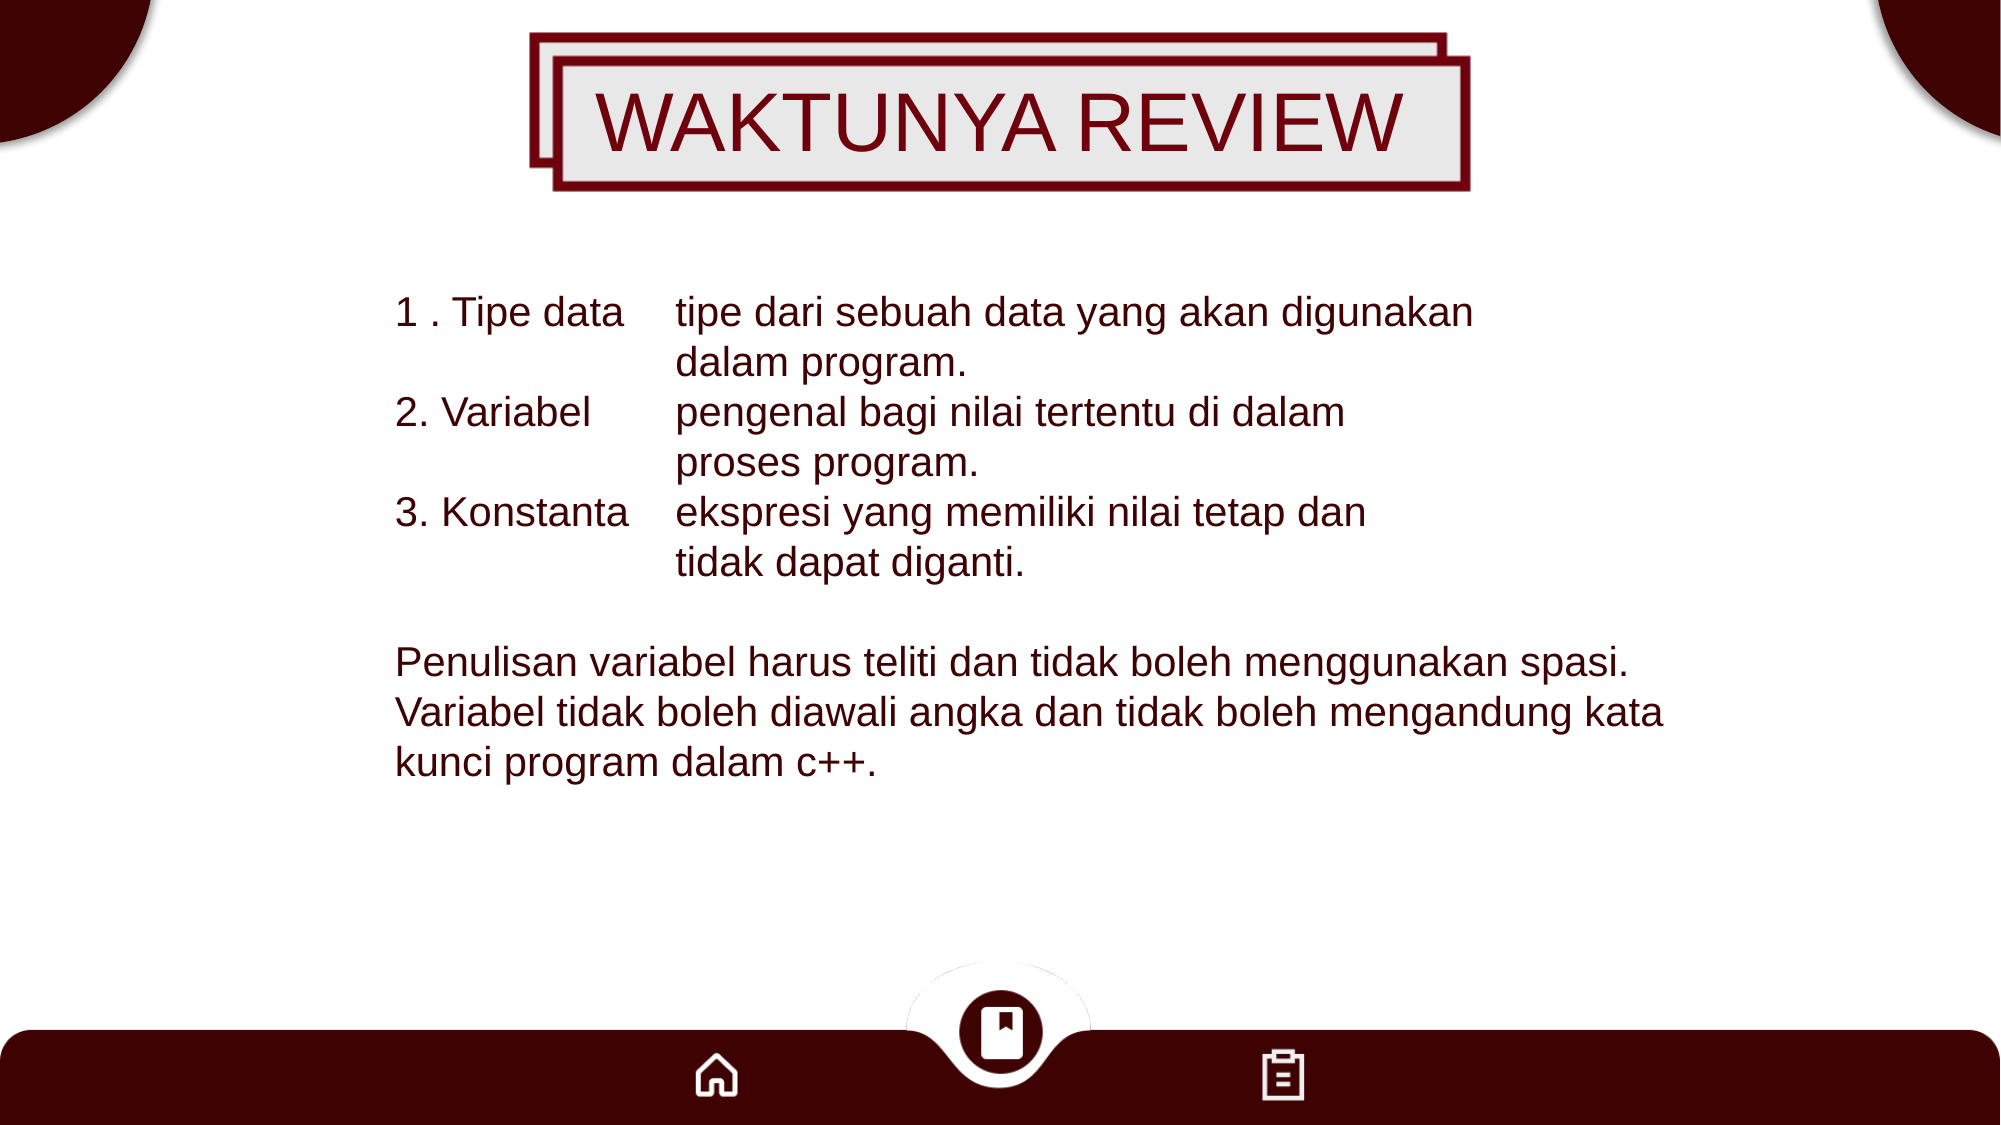

# WAKTUNYA REVIEW
1 . Tipe data

2. Variabel

3. Konstanta

Penulisan variabel harus teliti dan tidak boleh menggunakan spasi.
Variabel tidak boleh diawali angka dan tidak boleh mengandung kata kunci program dalam c++.

   tipe dari sebuah data yang akan digunakan
   dalam program.
   pengenal bagi nilai tertentu di dalam
   proses program.
   ekspresi yang memiliki nilai tetap dan
   tidak dapat diganti.